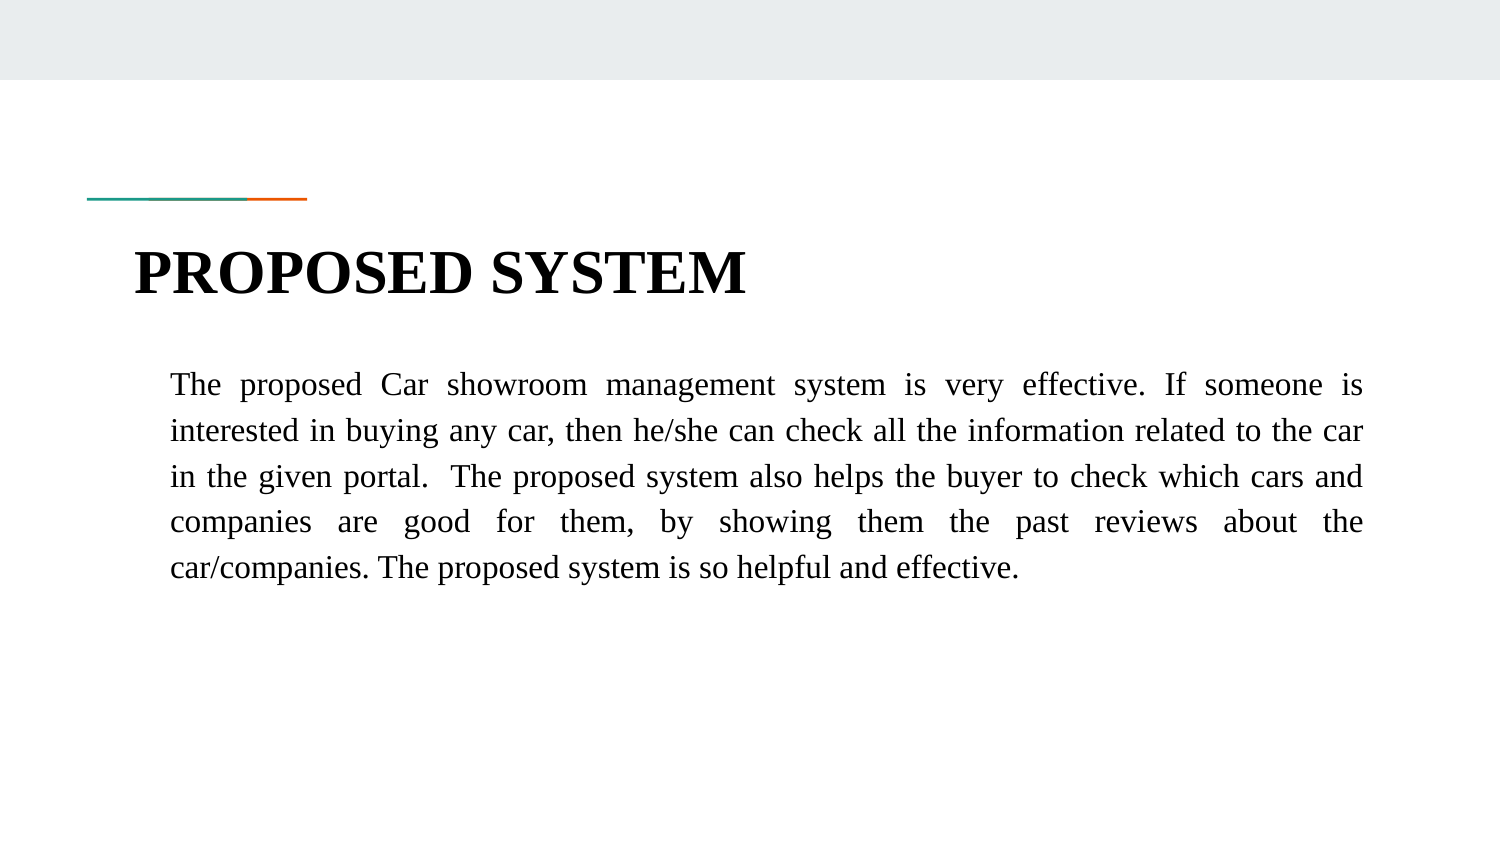

# PROPOSED SYSTEM
The proposed Car showroom management system is very effective. If someone is interested in buying any car, then he/she can check all the information related to the car in the given portal.  The proposed system also helps the buyer to check which cars and companies are good for them, by showing them the past reviews about the car/companies. The proposed system is so helpful and effective.